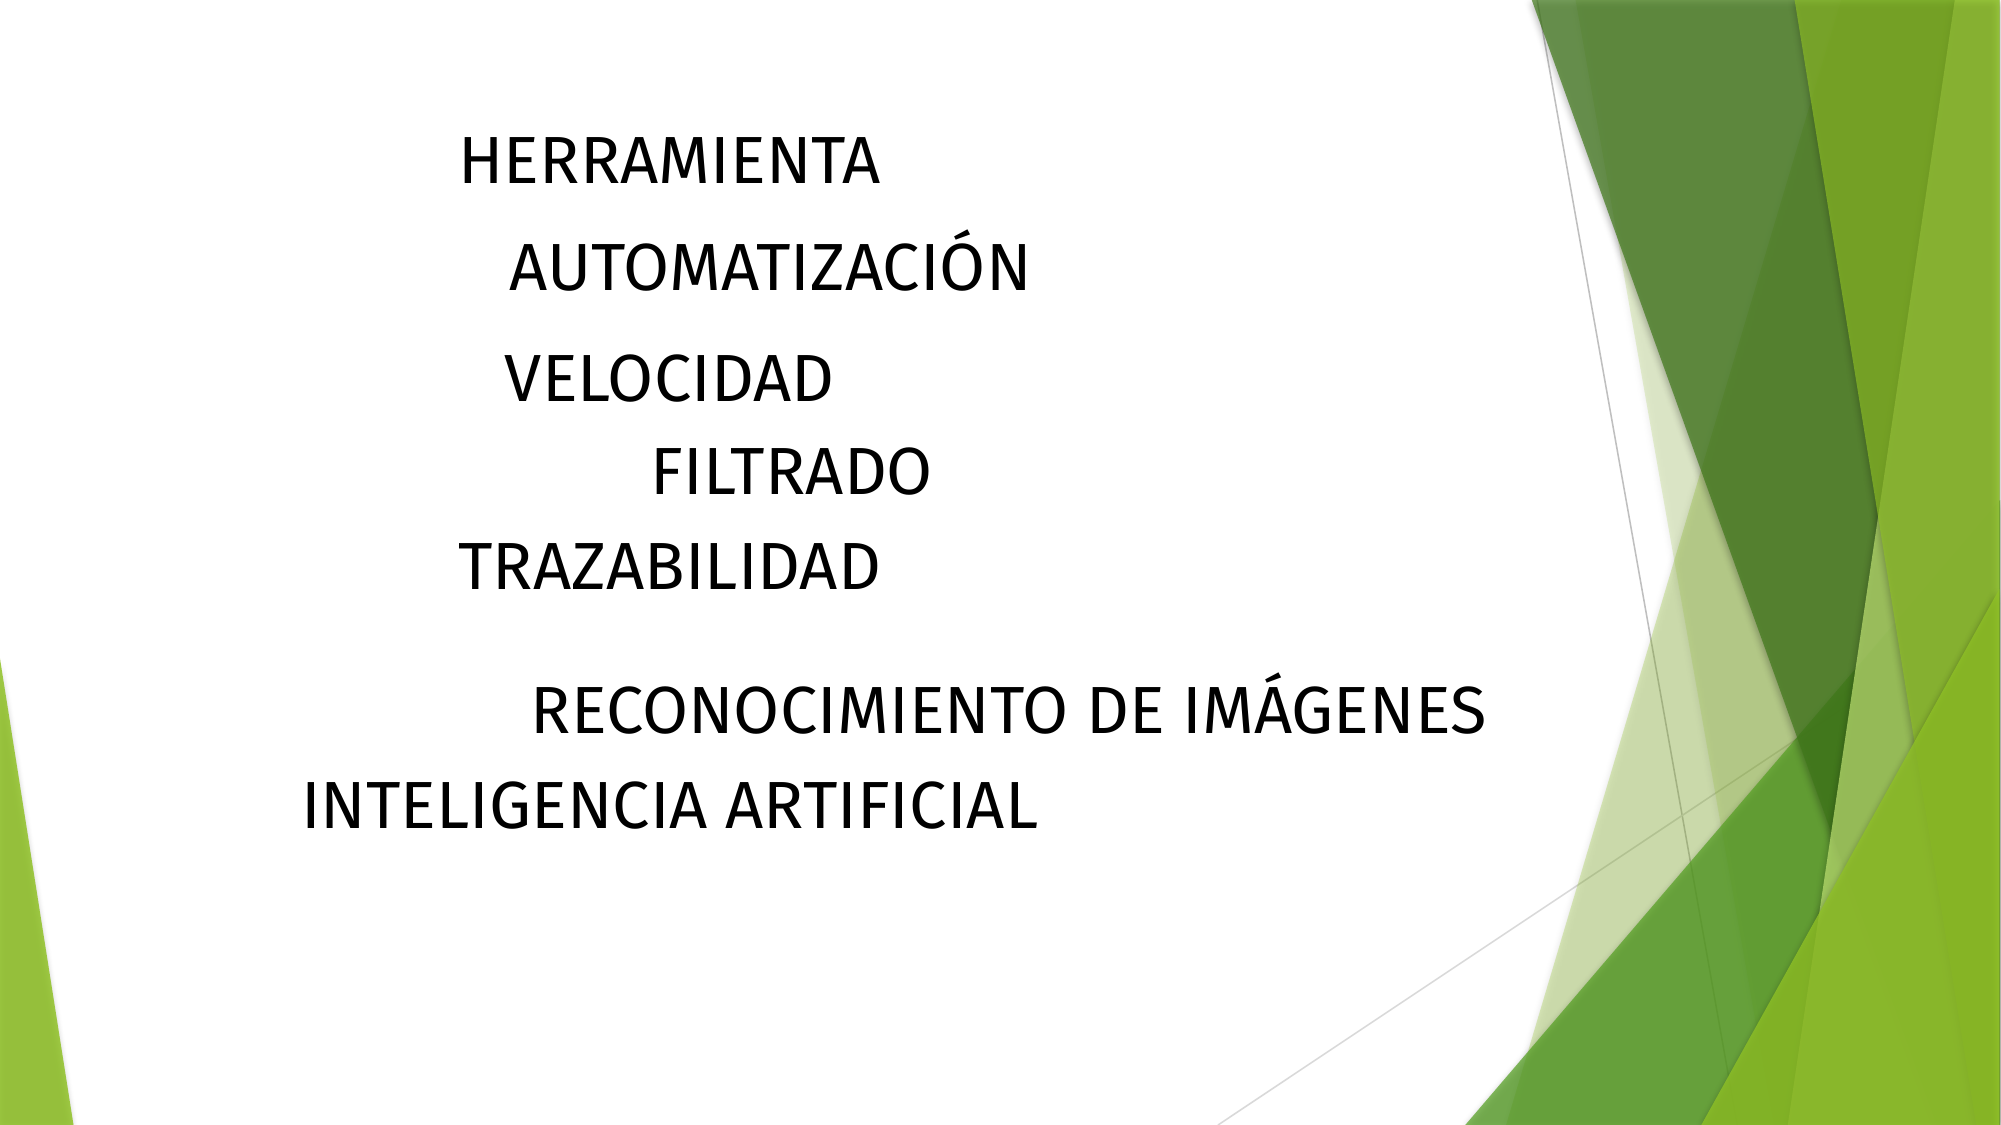

HERRAMIENTA
AUTOMATIZACIÓN
VELOCIDAD
FILTRADO
TRAZABILIDAD
RECONOCIMIENTO DE IMÁGENES
INTELIGENCIA ARTIFICIAL